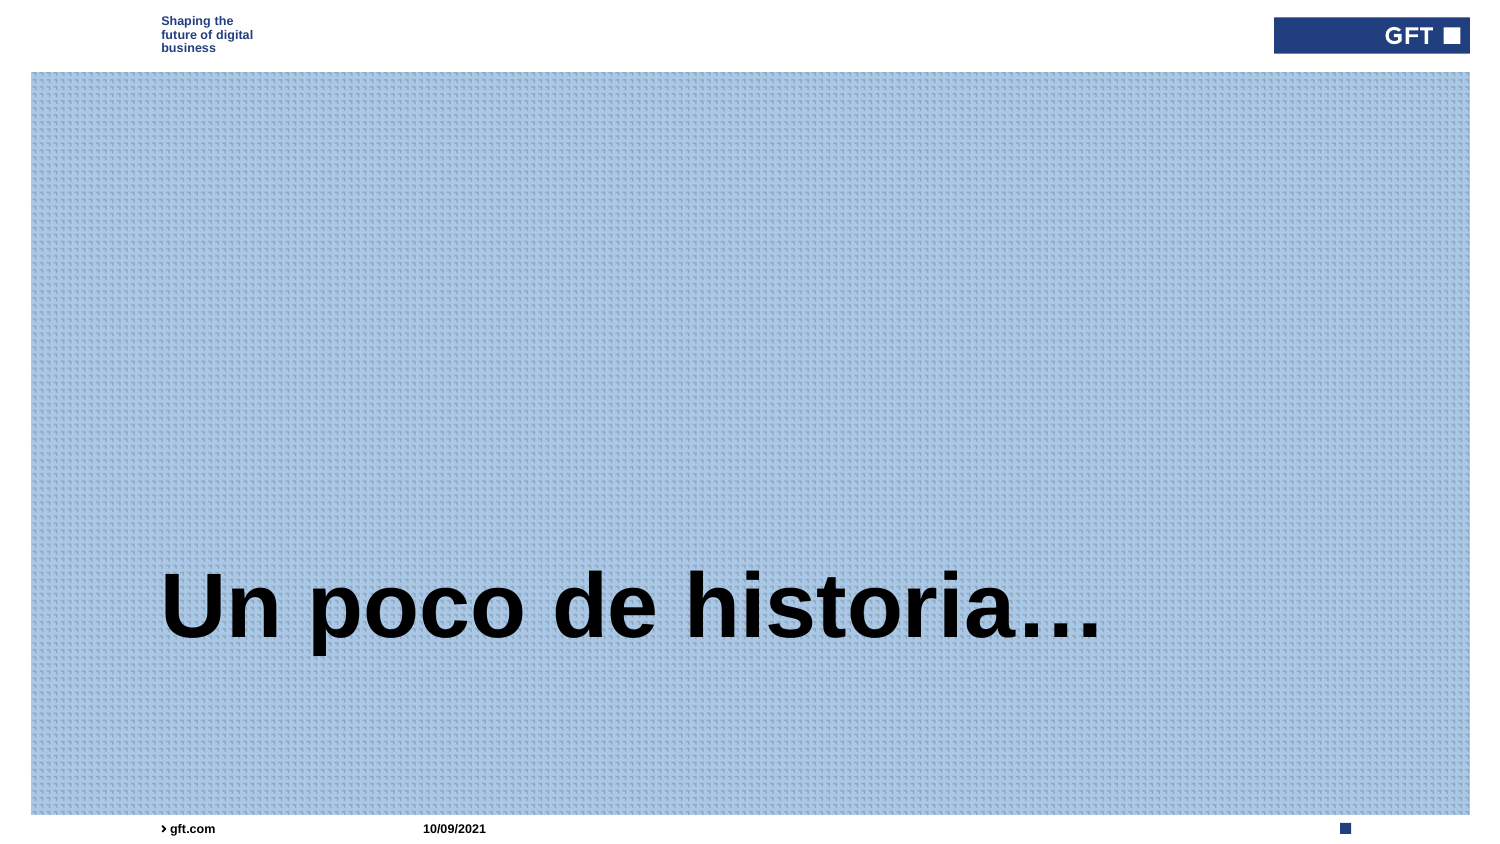

Type here if  add info needed  for every slide

# Un poco de historia…

10/09/2021